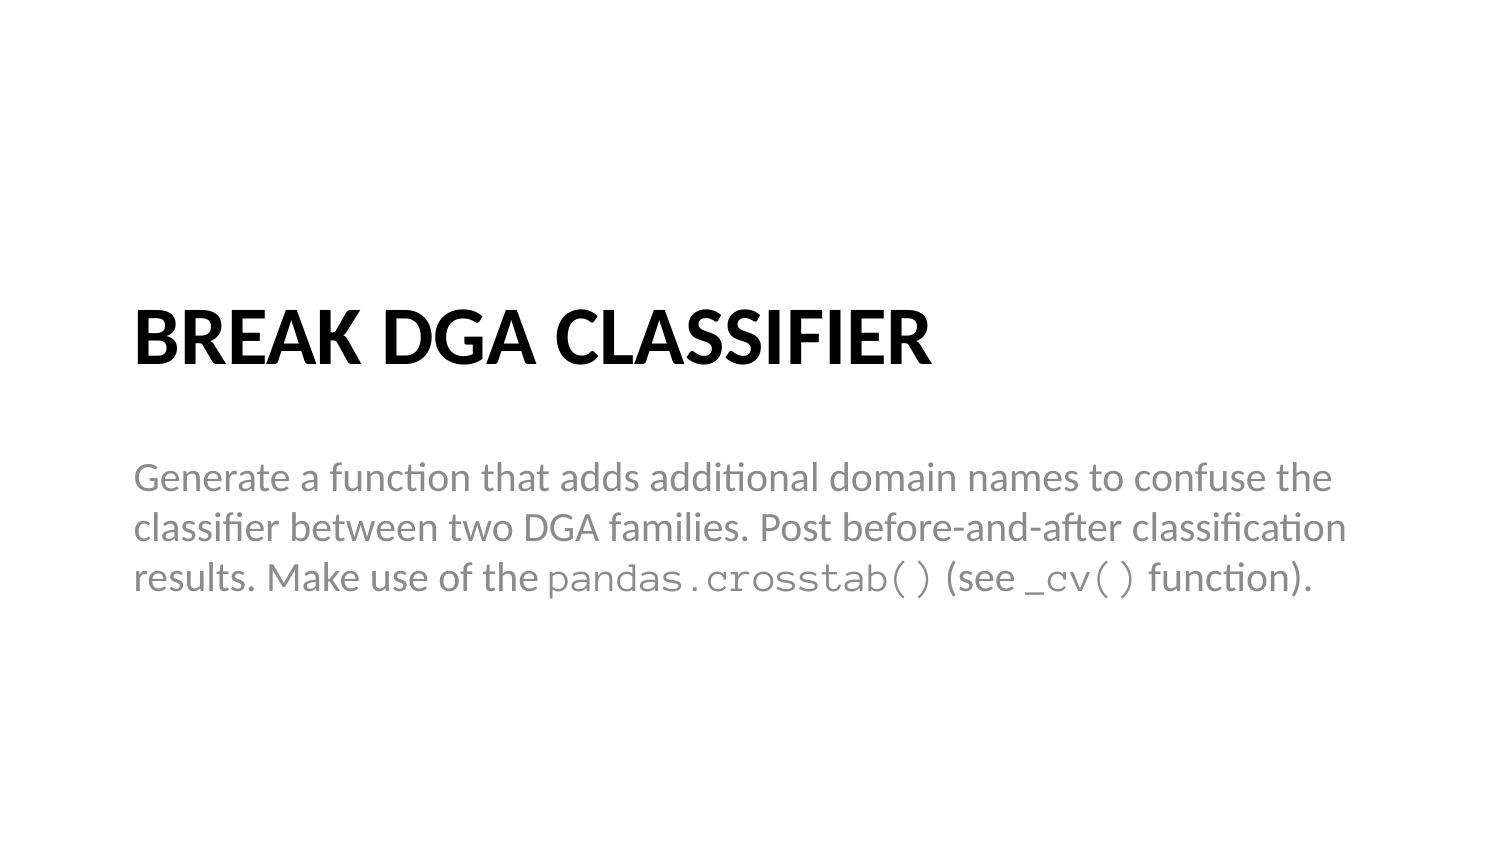

# Break DGA Classifier
Generate a function that adds additional domain names to confuse the classifier between two DGA families. Post before-and-after classification results. Make use of the pandas.crosstab() (see _cv() function).